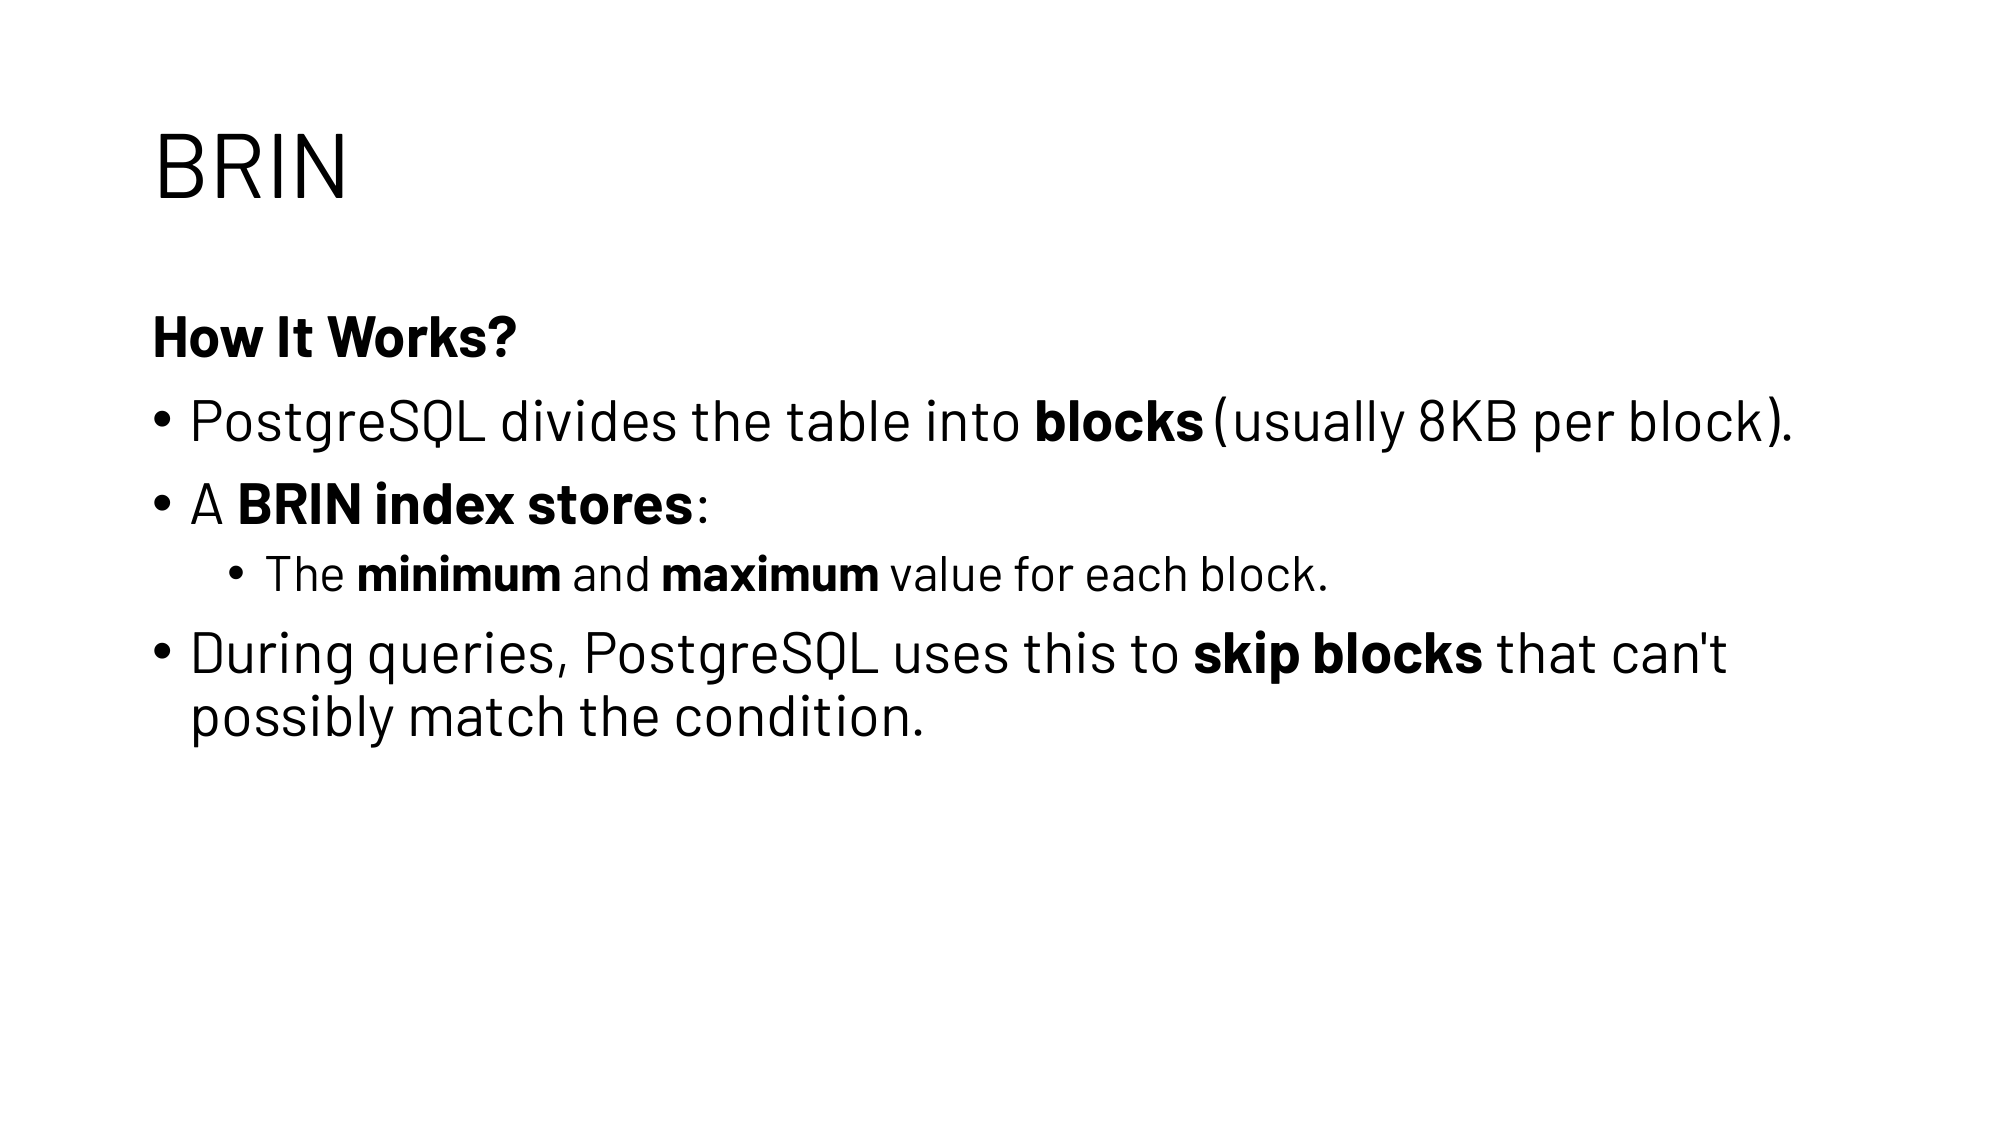

# BRIN
How It Works?
PostgreSQL divides the table into blocks (usually 8KB per block).
A BRIN index stores:
The minimum and maximum value for each block.
During queries, PostgreSQL uses this to skip blocks that can't possibly match the condition.